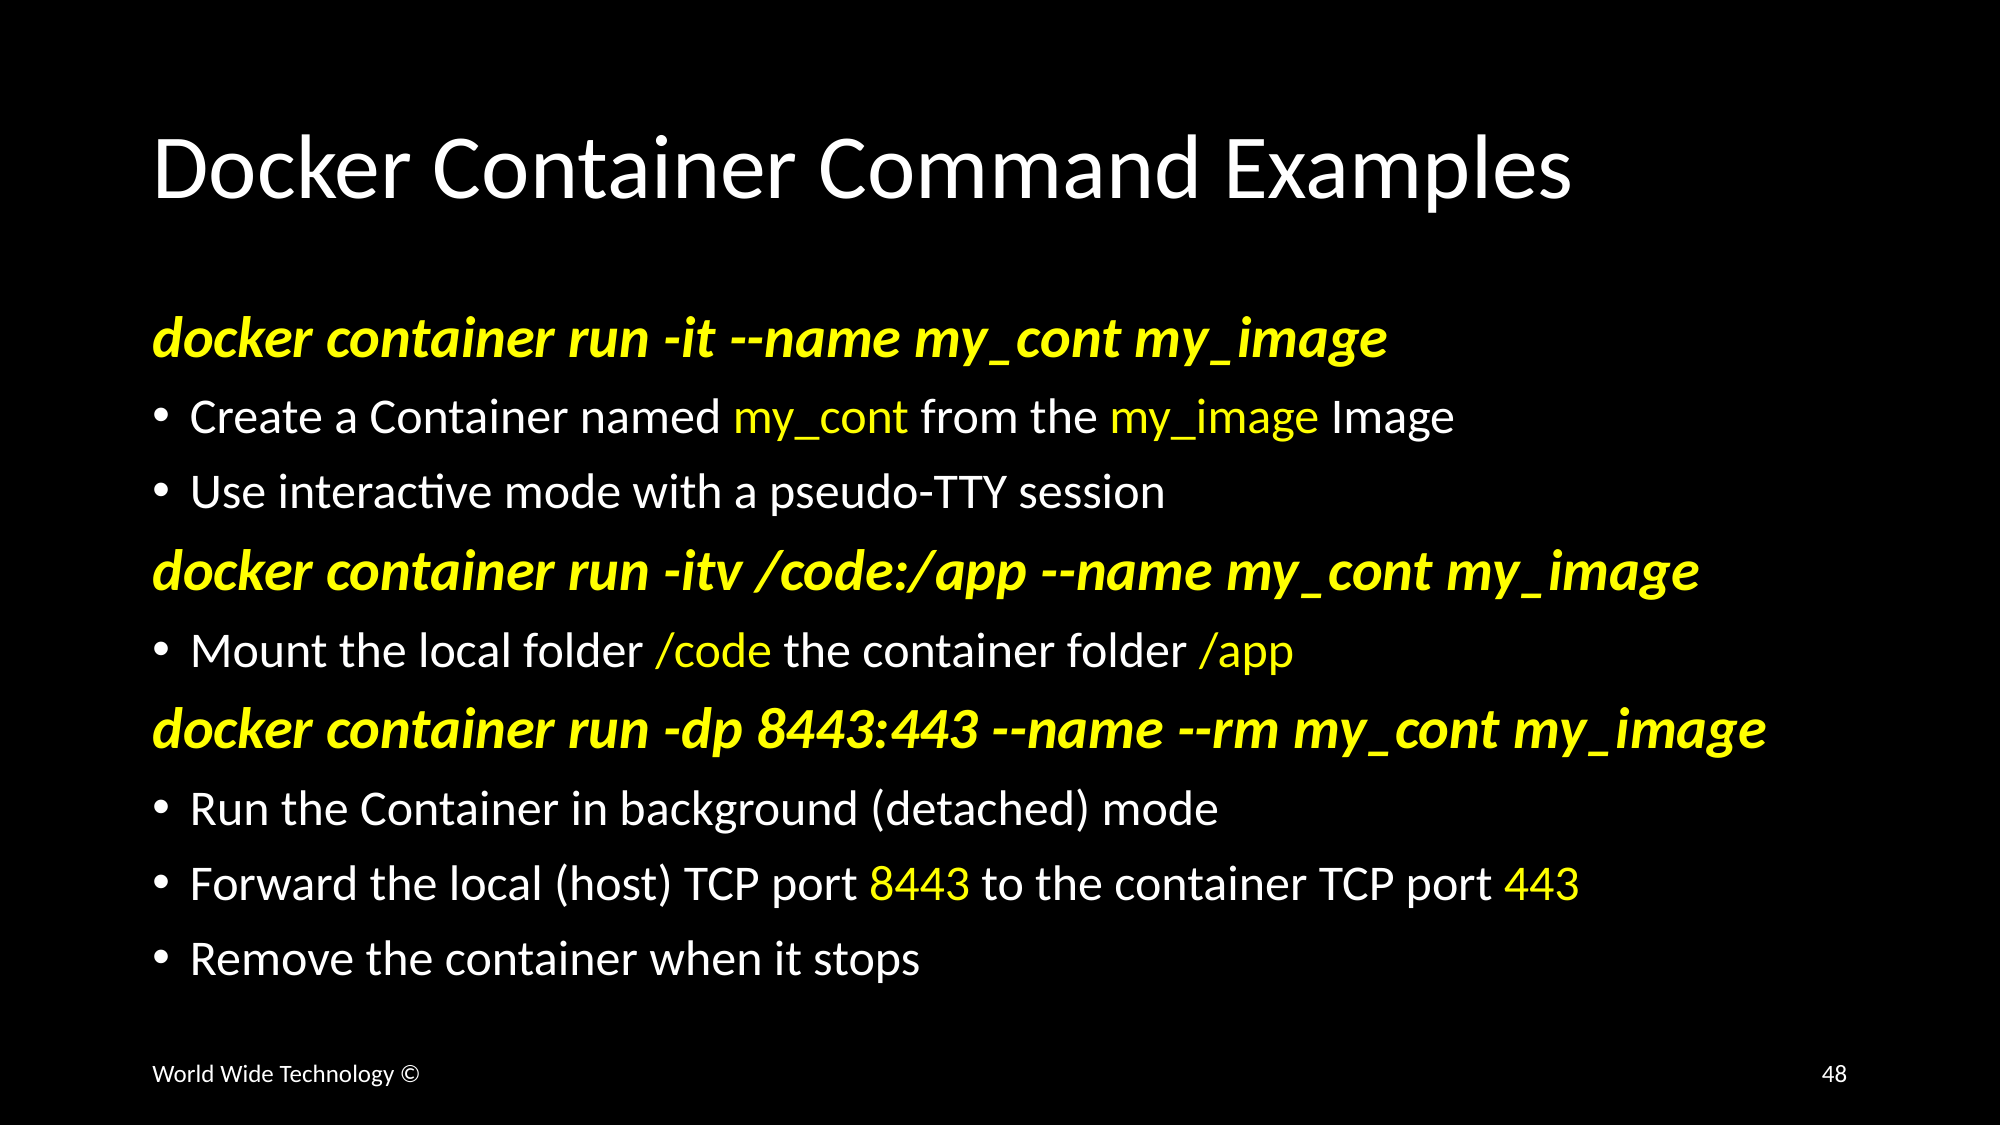

# Docker Container Command Examples
docker container run -it --name my_cont my_image
Create a Container named my_cont from the my_image Image
Use interactive mode with a pseudo-TTY session
docker container run -itv /code:/app --name my_cont my_image
Mount the local folder /code the container folder /app
docker container run -dp 8443:443 --name --rm my_cont my_image
Run the Container in background (detached) mode
Forward the local (host) TCP port 8443 to the container TCP port 443
Remove the container when it stops

World Wide Technology ©
48